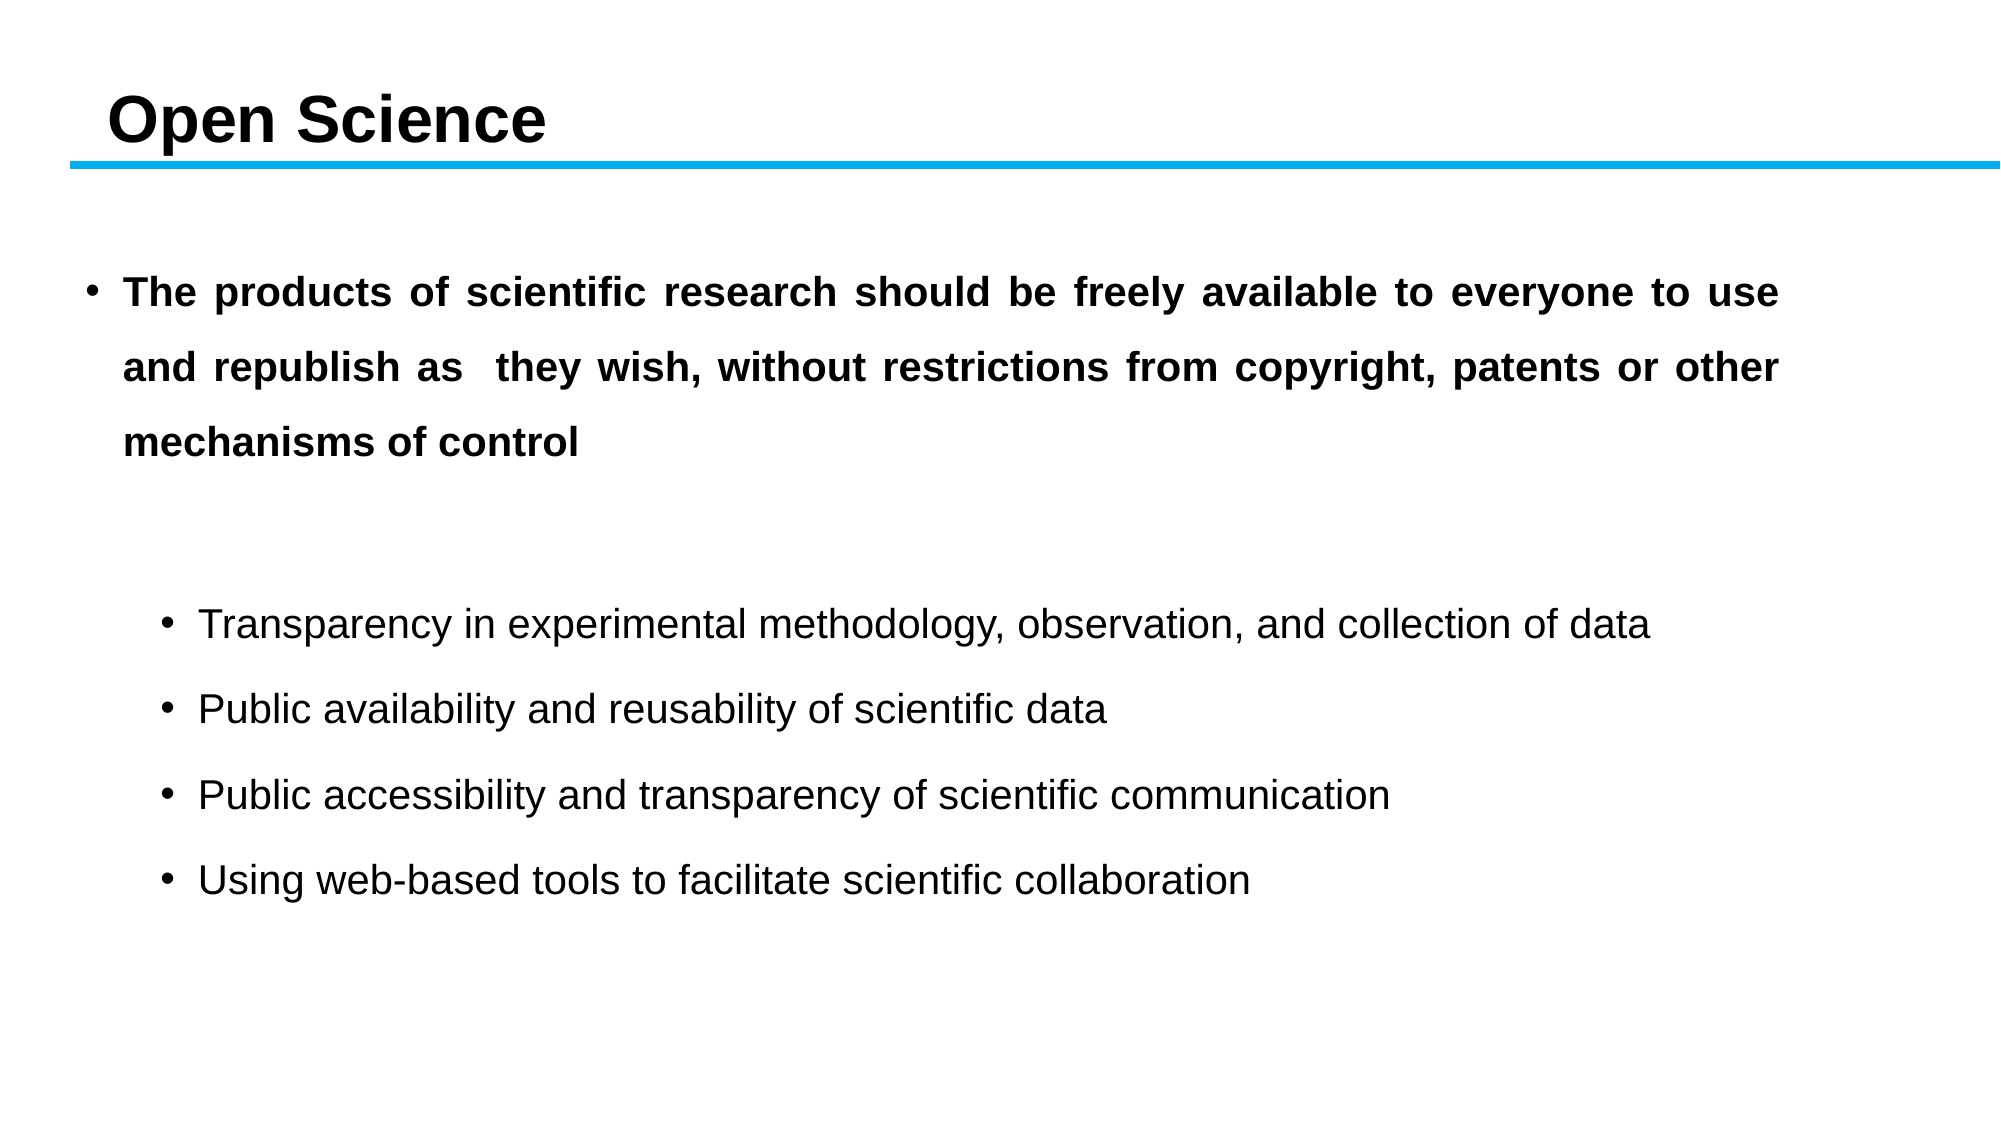

# Open Science
The products of scientific research should be freely available to everyone to use and republish as  they wish, without restrictions from copyright, patents or other mechanisms of control

Transparency in experimental methodology, observation, and collection of data
Public availability and reusability of scientific data
Public accessibility and transparency of scientific communication
Using web-based tools to facilitate scientific collaboration